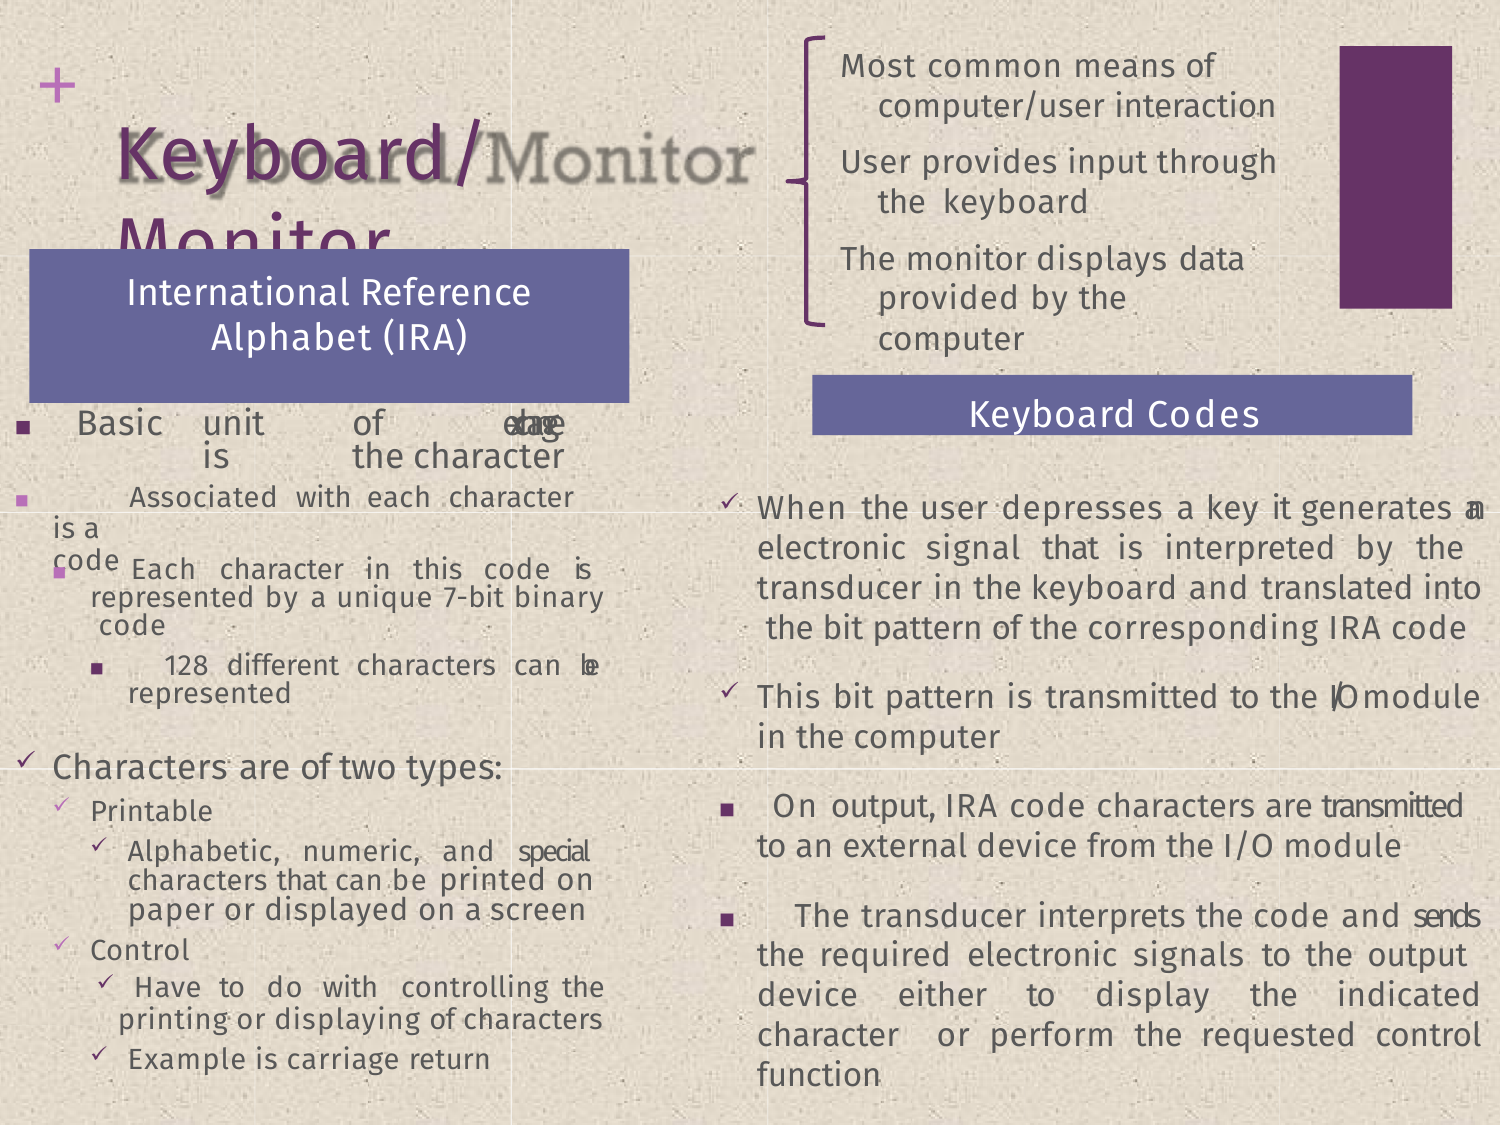

+

Most common means of
computer/user interaction
User provides input through the  keyboard
The monitor displays data  provided by the computer

Keyboard/Monitor
International Reference  Alphabet (IRA)
Keyboard Codes
◼ Basic	unit	of	exchange	is	the character
◼	Associated  with  each  character  is a
code
When the user depresses a key it generates an  electronic signal that is interpreted by the  transducer in the keyboard and translated into  the bit pattern of the corresponding IRA code
This bit pattern is transmitted to the I/O  module in the computer
◼ Each character in this code is  represented by a unique 7-bit binary  code
◼ 128 different characters can be  represented

Characters are of two types:
Printable
Alphabetic, numeric, and special  characters that can be printed on  paper or displayed on a screen
Control
Have  to  do  with   controlling the
printing or displaying of characters
Example is carriage return
◼ On output, IRA code characters are transmitted  to an external device from the I/O module
◼ The transducer interprets the code and sends  the required electronic signals to the output  device either to display the indicated character  or perform the requested control function